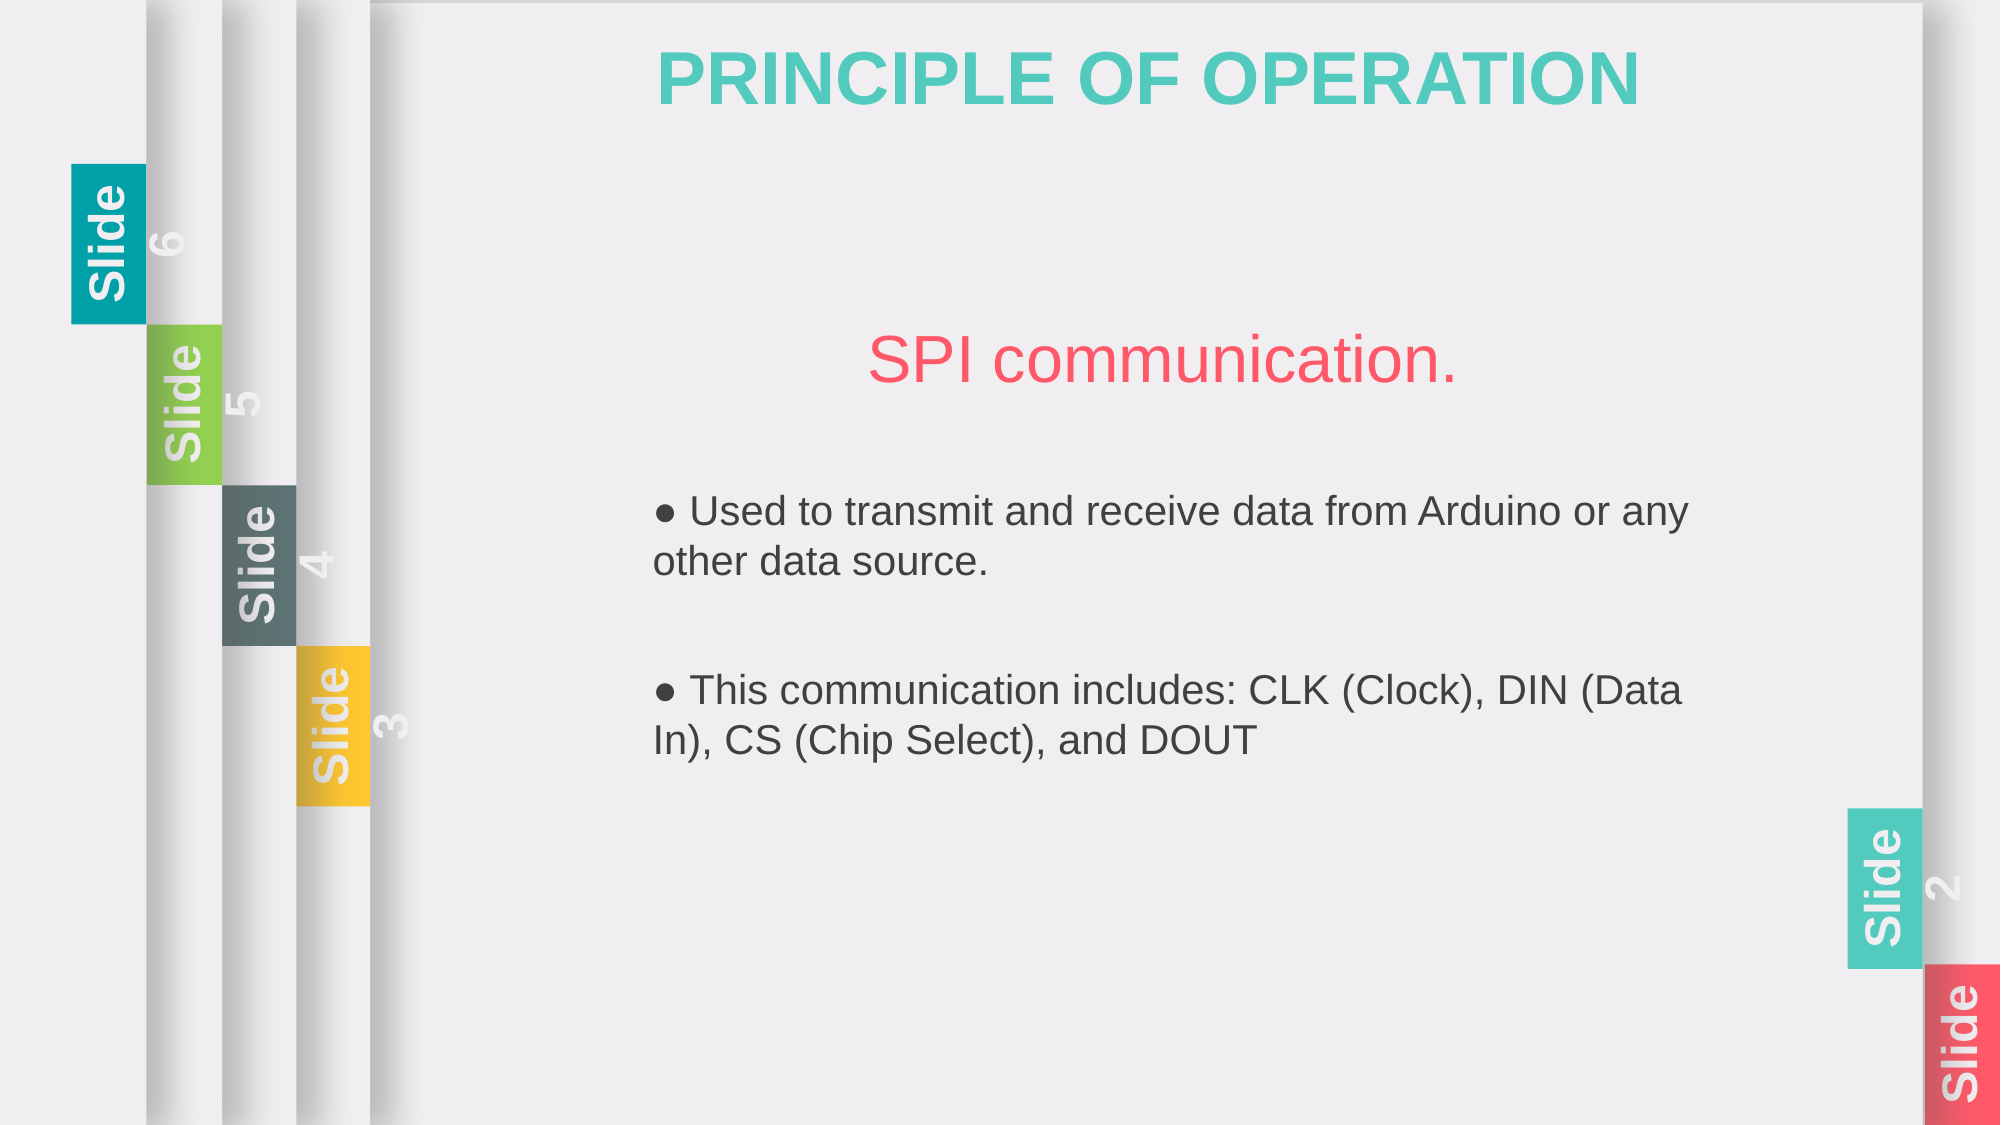

Slide 6

Slide 5

Slide 4

Slide 3

Slide 1

Slide 2
PRINCIPLE OF OPERATION
SPI communication.
● Used to transmit and receive data from Arduino or any other data source.
● This communication includes: CLK (Clock), DIN (Data In), CS (Chip Select), and DOUT